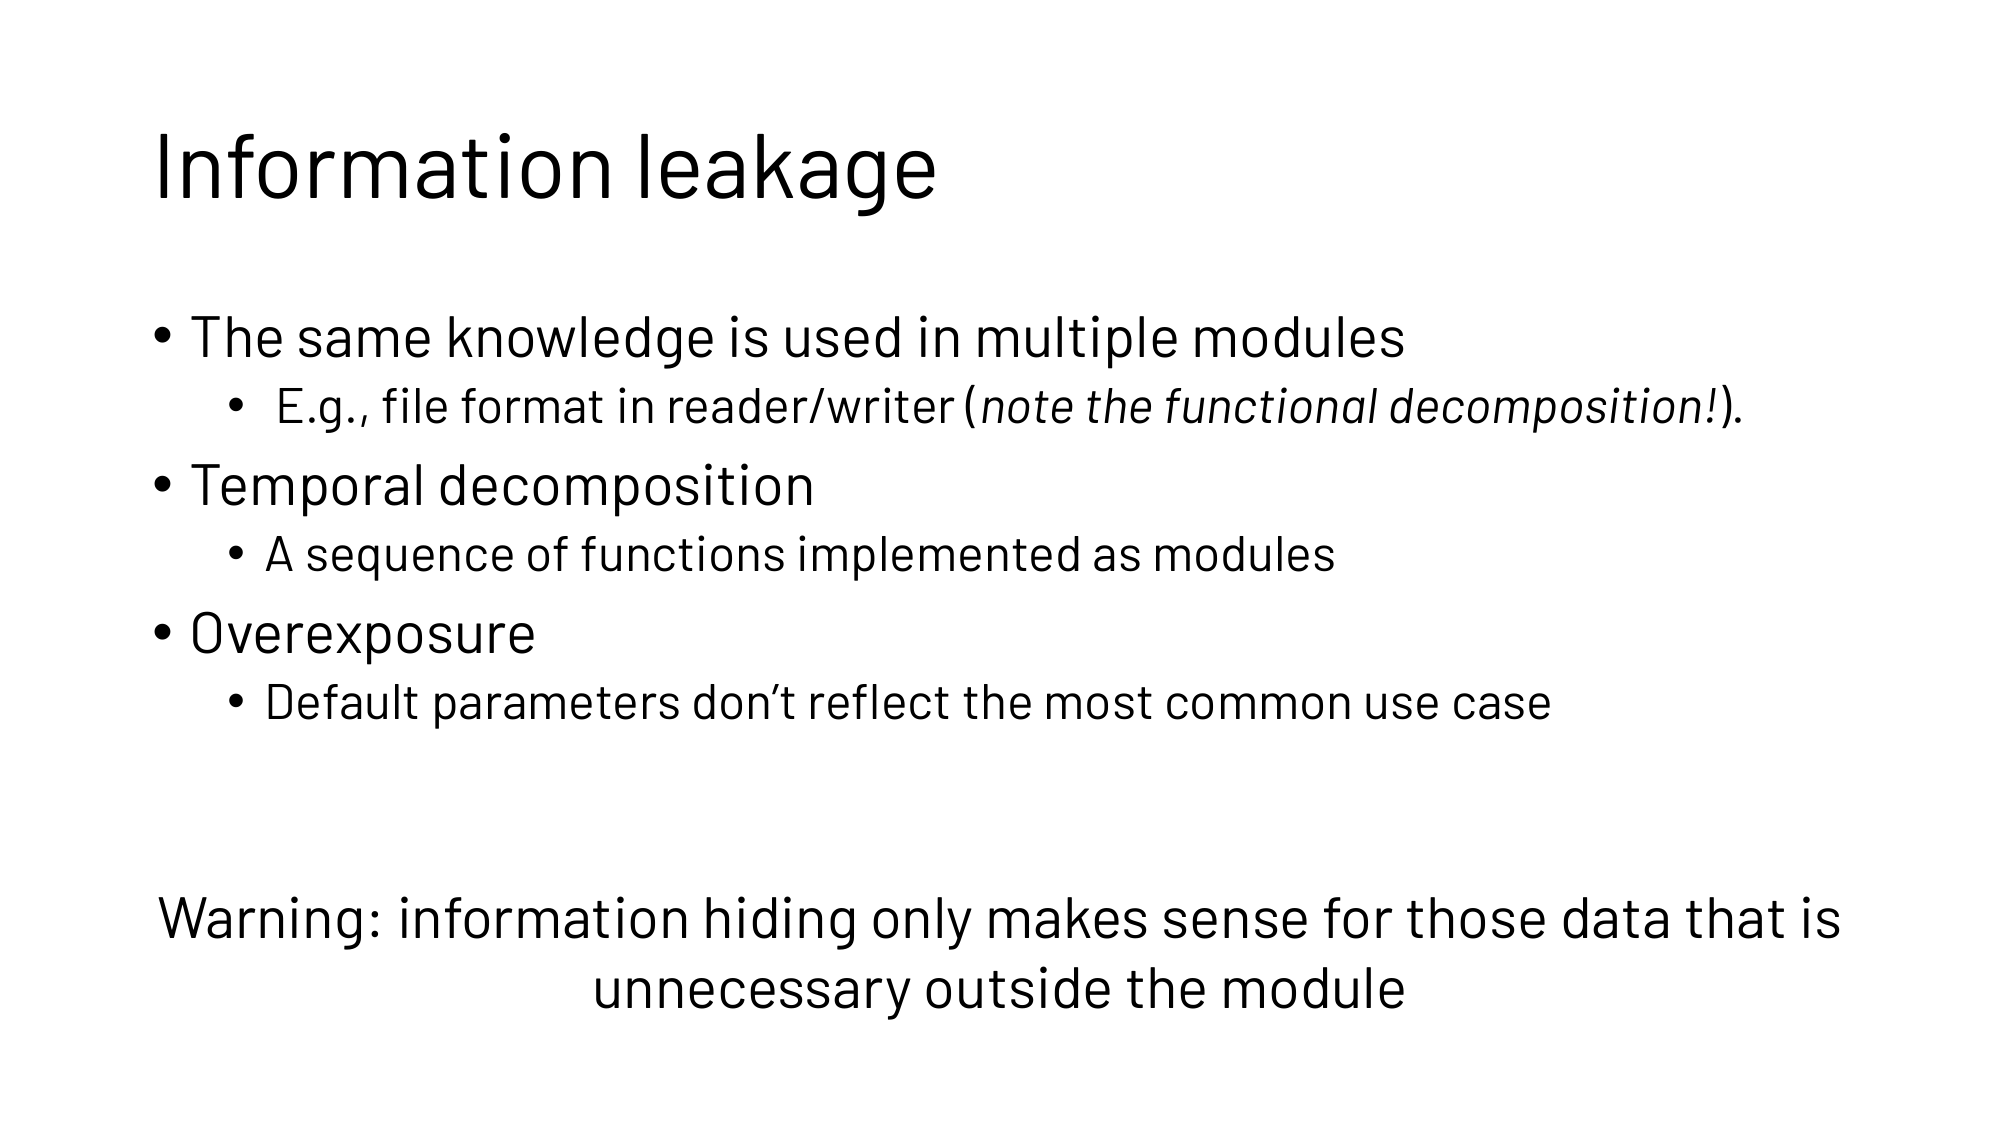

# Information leakage
The same knowledge is used in multiple modules
 E.g., file format in reader/writer (note the functional decomposition!).
Temporal decomposition
A sequence of functions implemented as modules
Overexposure
Default parameters don’t reflect the most common use case
Warning: information hiding only makes sense for those data that is unnecessary outside the module